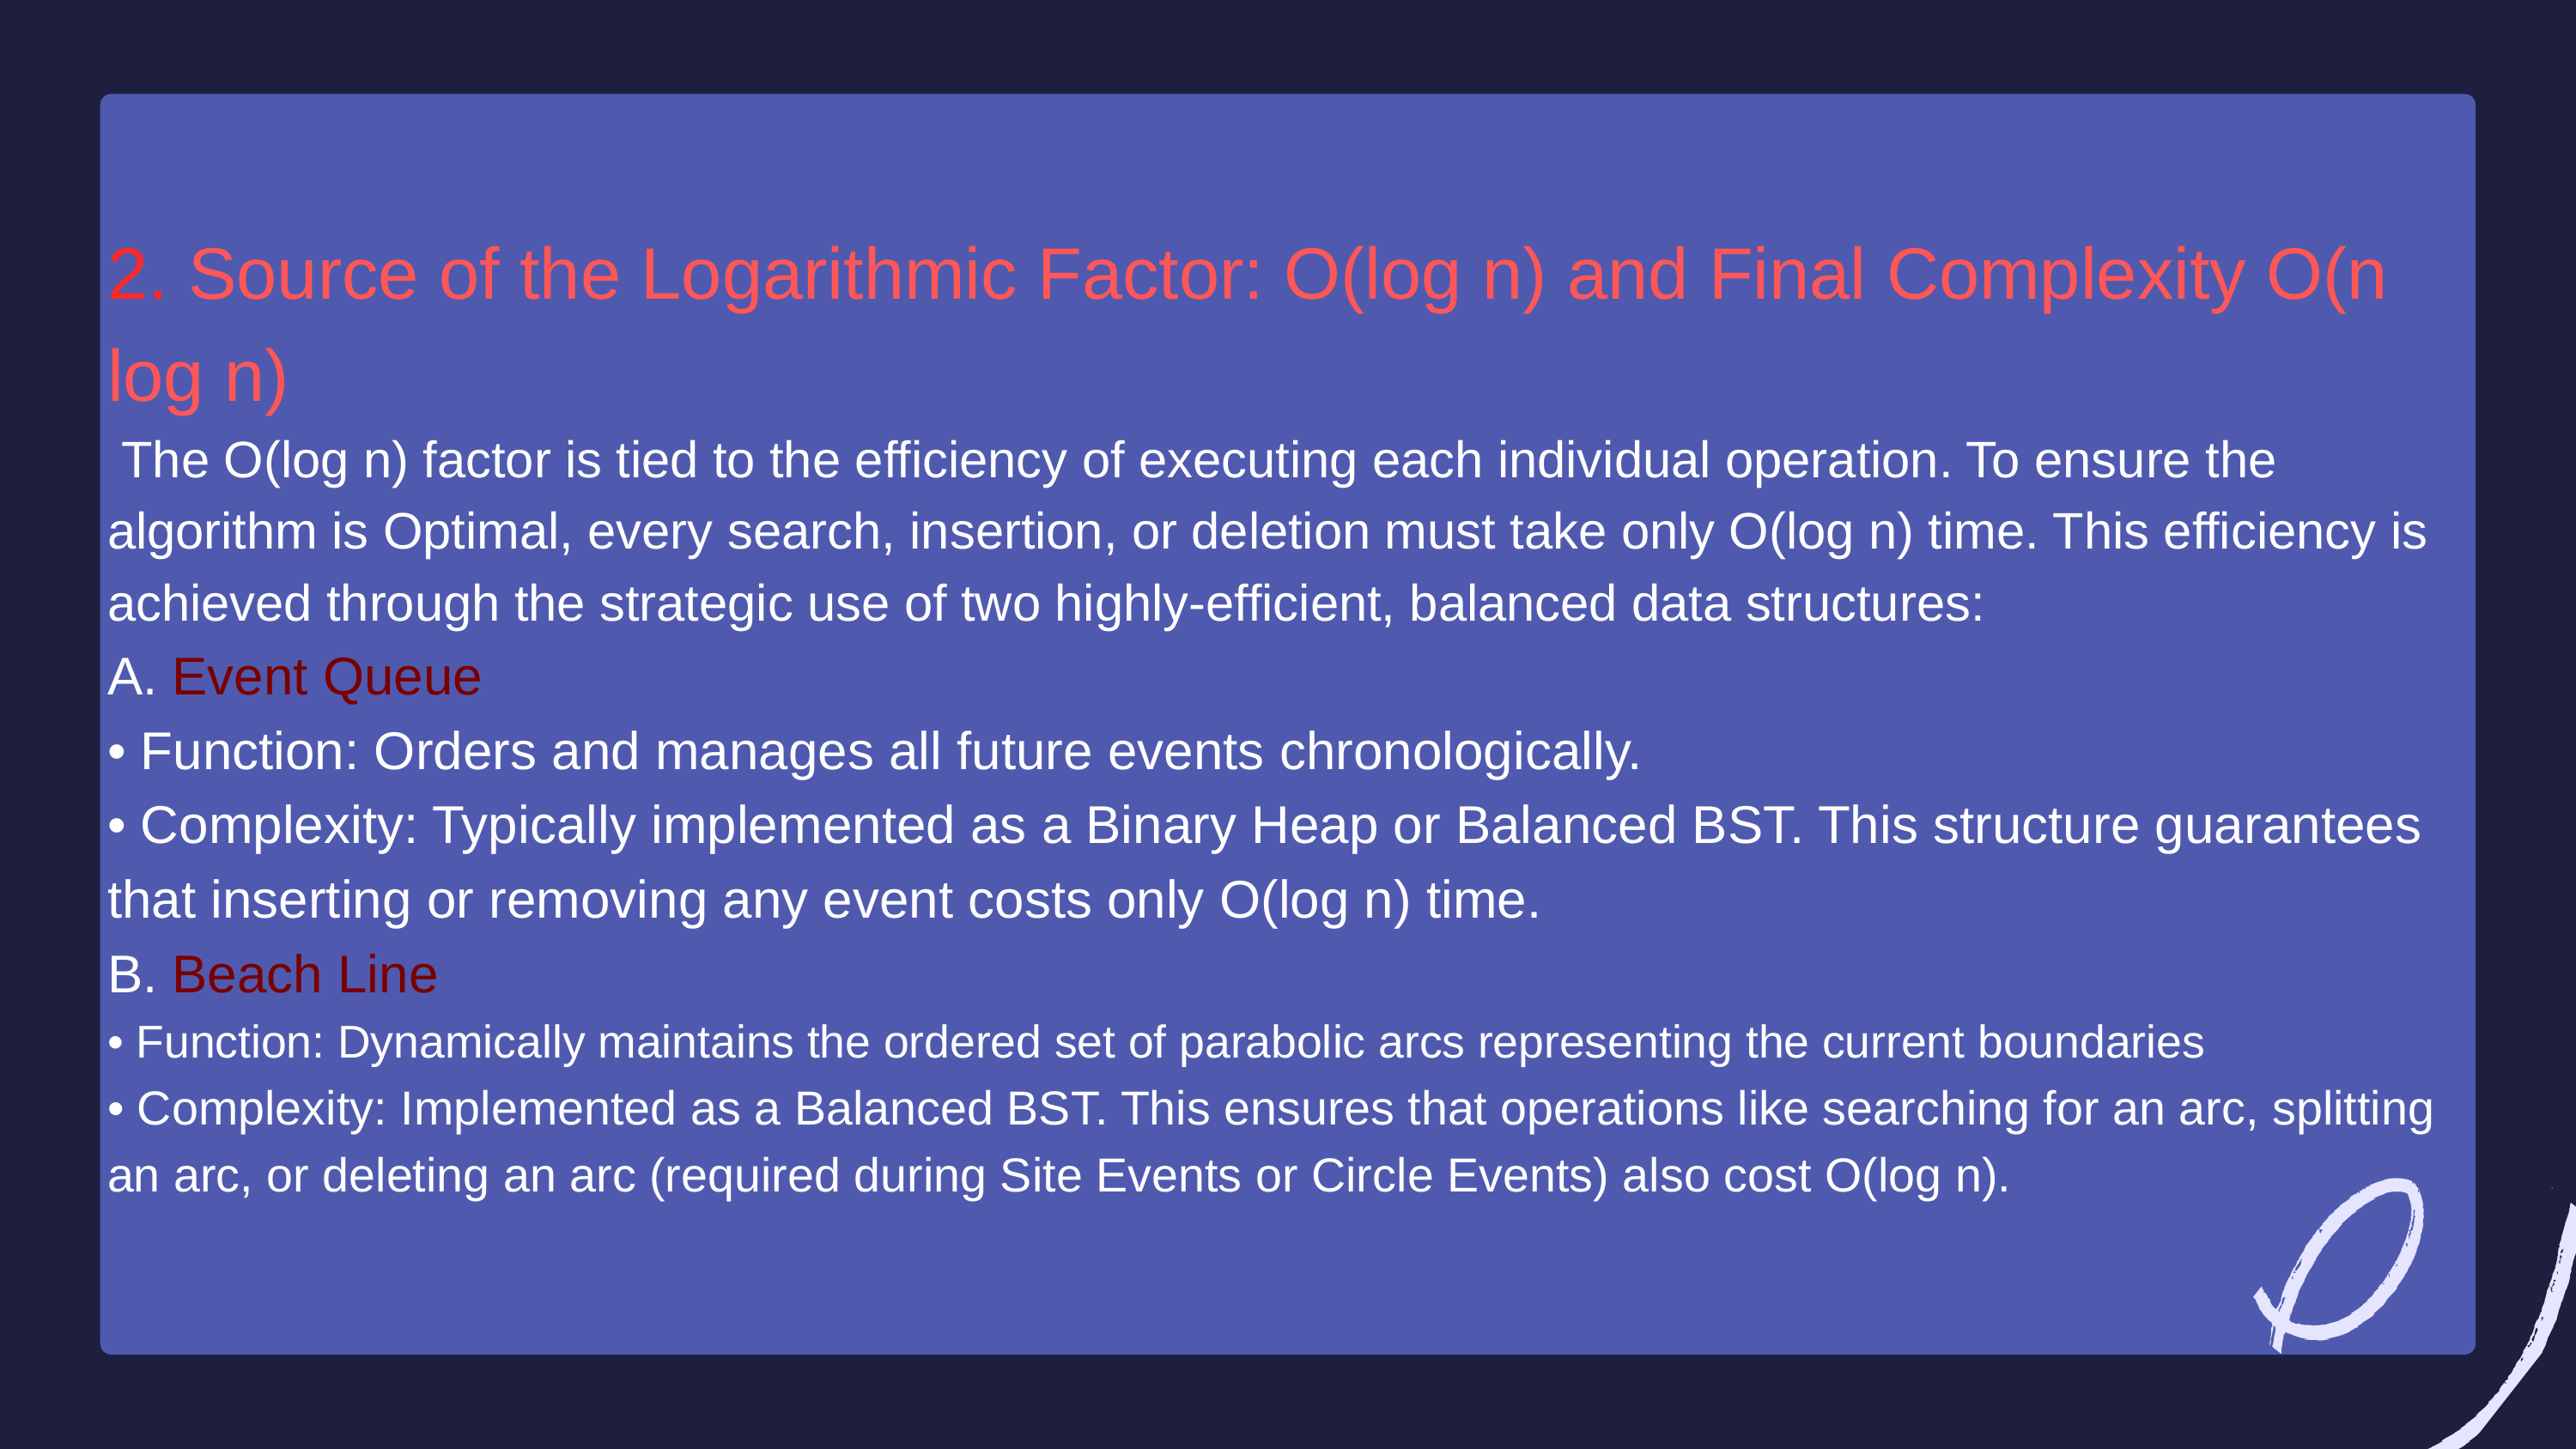

2. Source of the Logarithmic Factor: O(log n) and Final Complexity O(n log n)
 The O(log n) factor is tied to the efficiency of executing each individual operation. To ensure the algorithm is Optimal, every search, insertion, or deletion must take only O(log n) time. This efficiency is achieved through the strategic use of two highly-efficient, balanced data structures:
A. Event Queue
• Function: Orders and manages all future events chronologically.
• Complexity: Typically implemented as a Binary Heap or Balanced BST. This structure guarantees that inserting or removing any event costs only O(log n) time.
B. Beach Line
• Function: Dynamically maintains the ordered set of parabolic arcs representing the current boundaries
• Complexity: Implemented as a Balanced BST. This ensures that operations like searching for an arc, splitting an arc, or deleting an arc (required during Site Events or Circle Events) also cost O(log n).